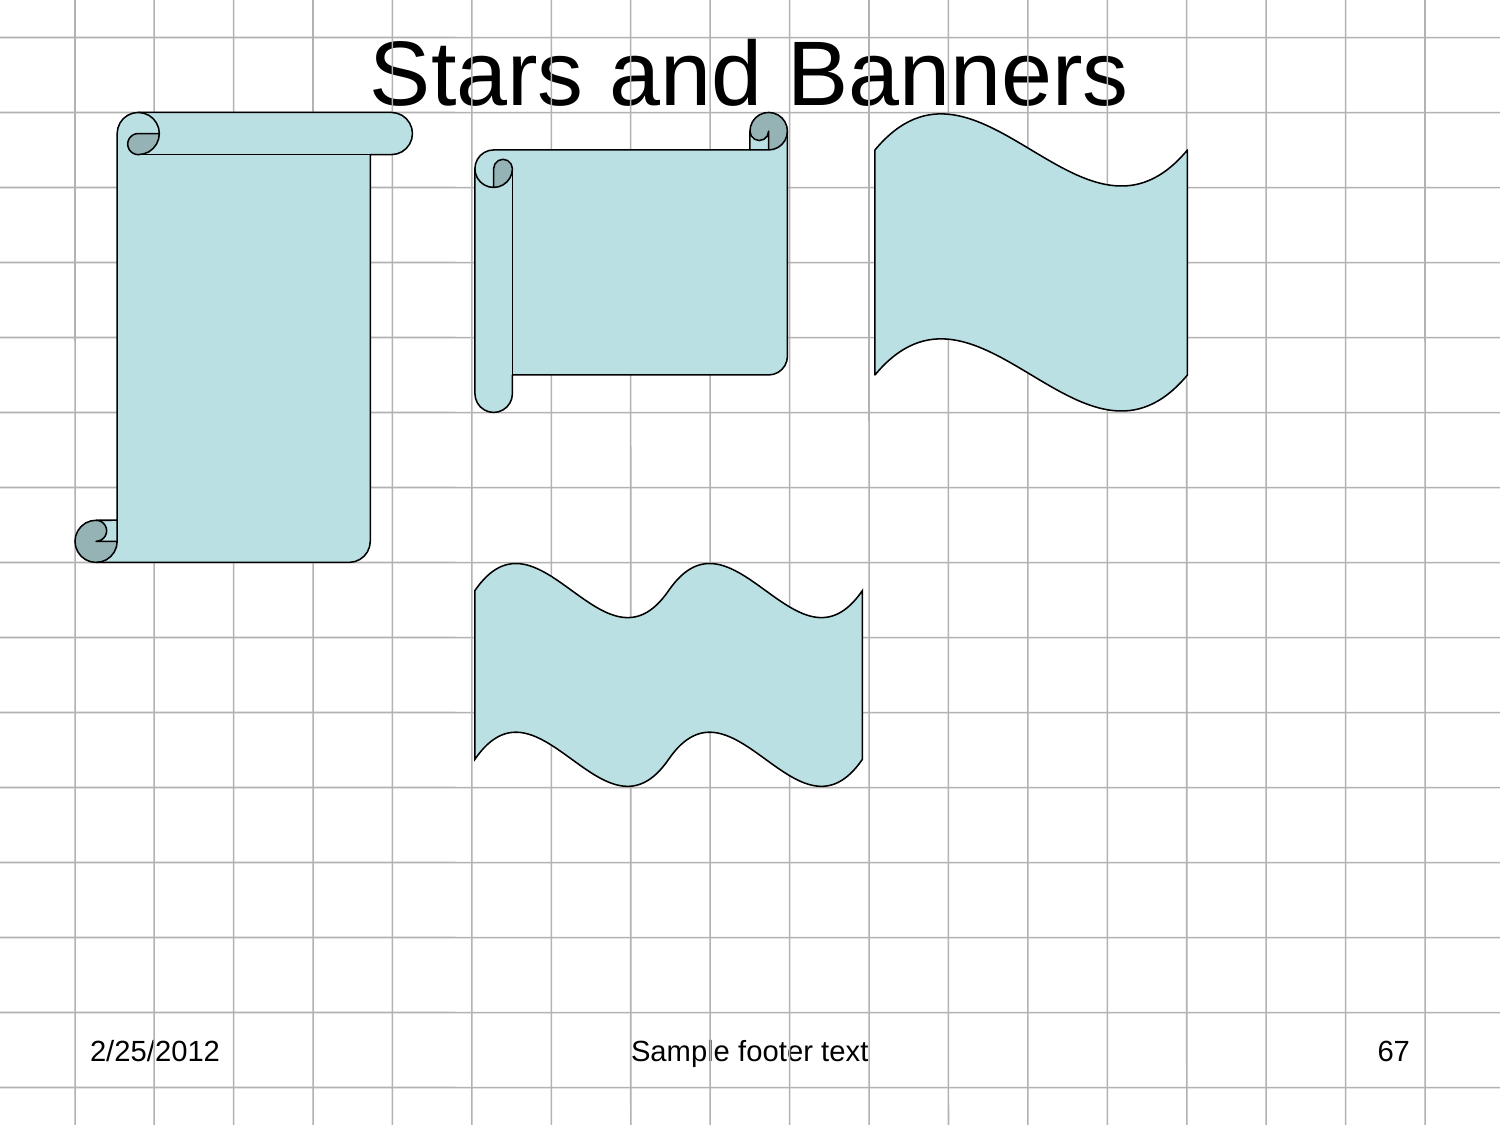

# Stars and Banners

2/25/2012
Sample footer text
67